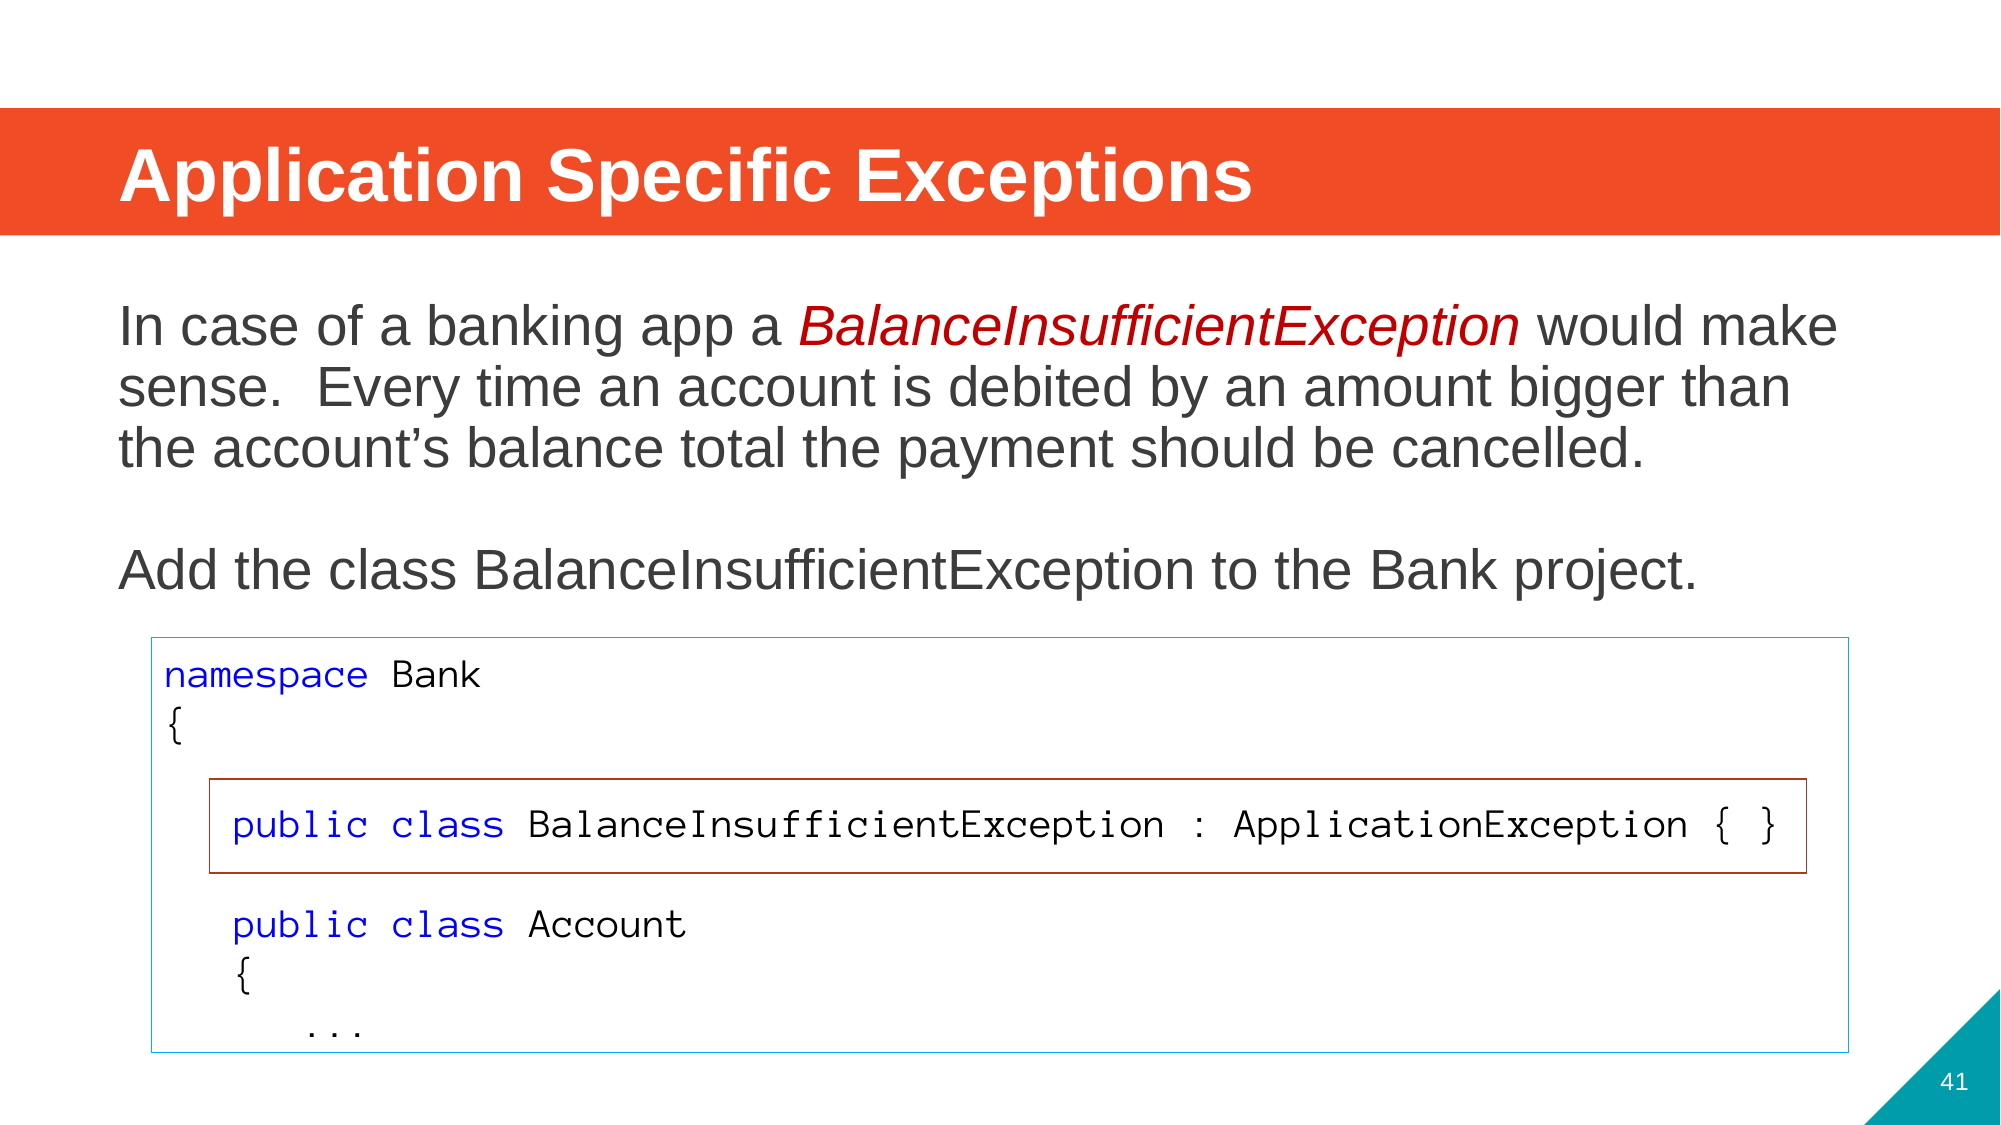

# Application Specific Exceptions
In case of a banking app a BalanceInsufficientException would make sense.  Every time an account is debited by an amount bigger than the account’s balance total the payment should be cancelled.

Add the class BalanceInsufficientException to the Bank project.
namespace Bank
{

   public class BalanceInsufficientException : ApplicationException { }

   public class Account
   {
      ...

41